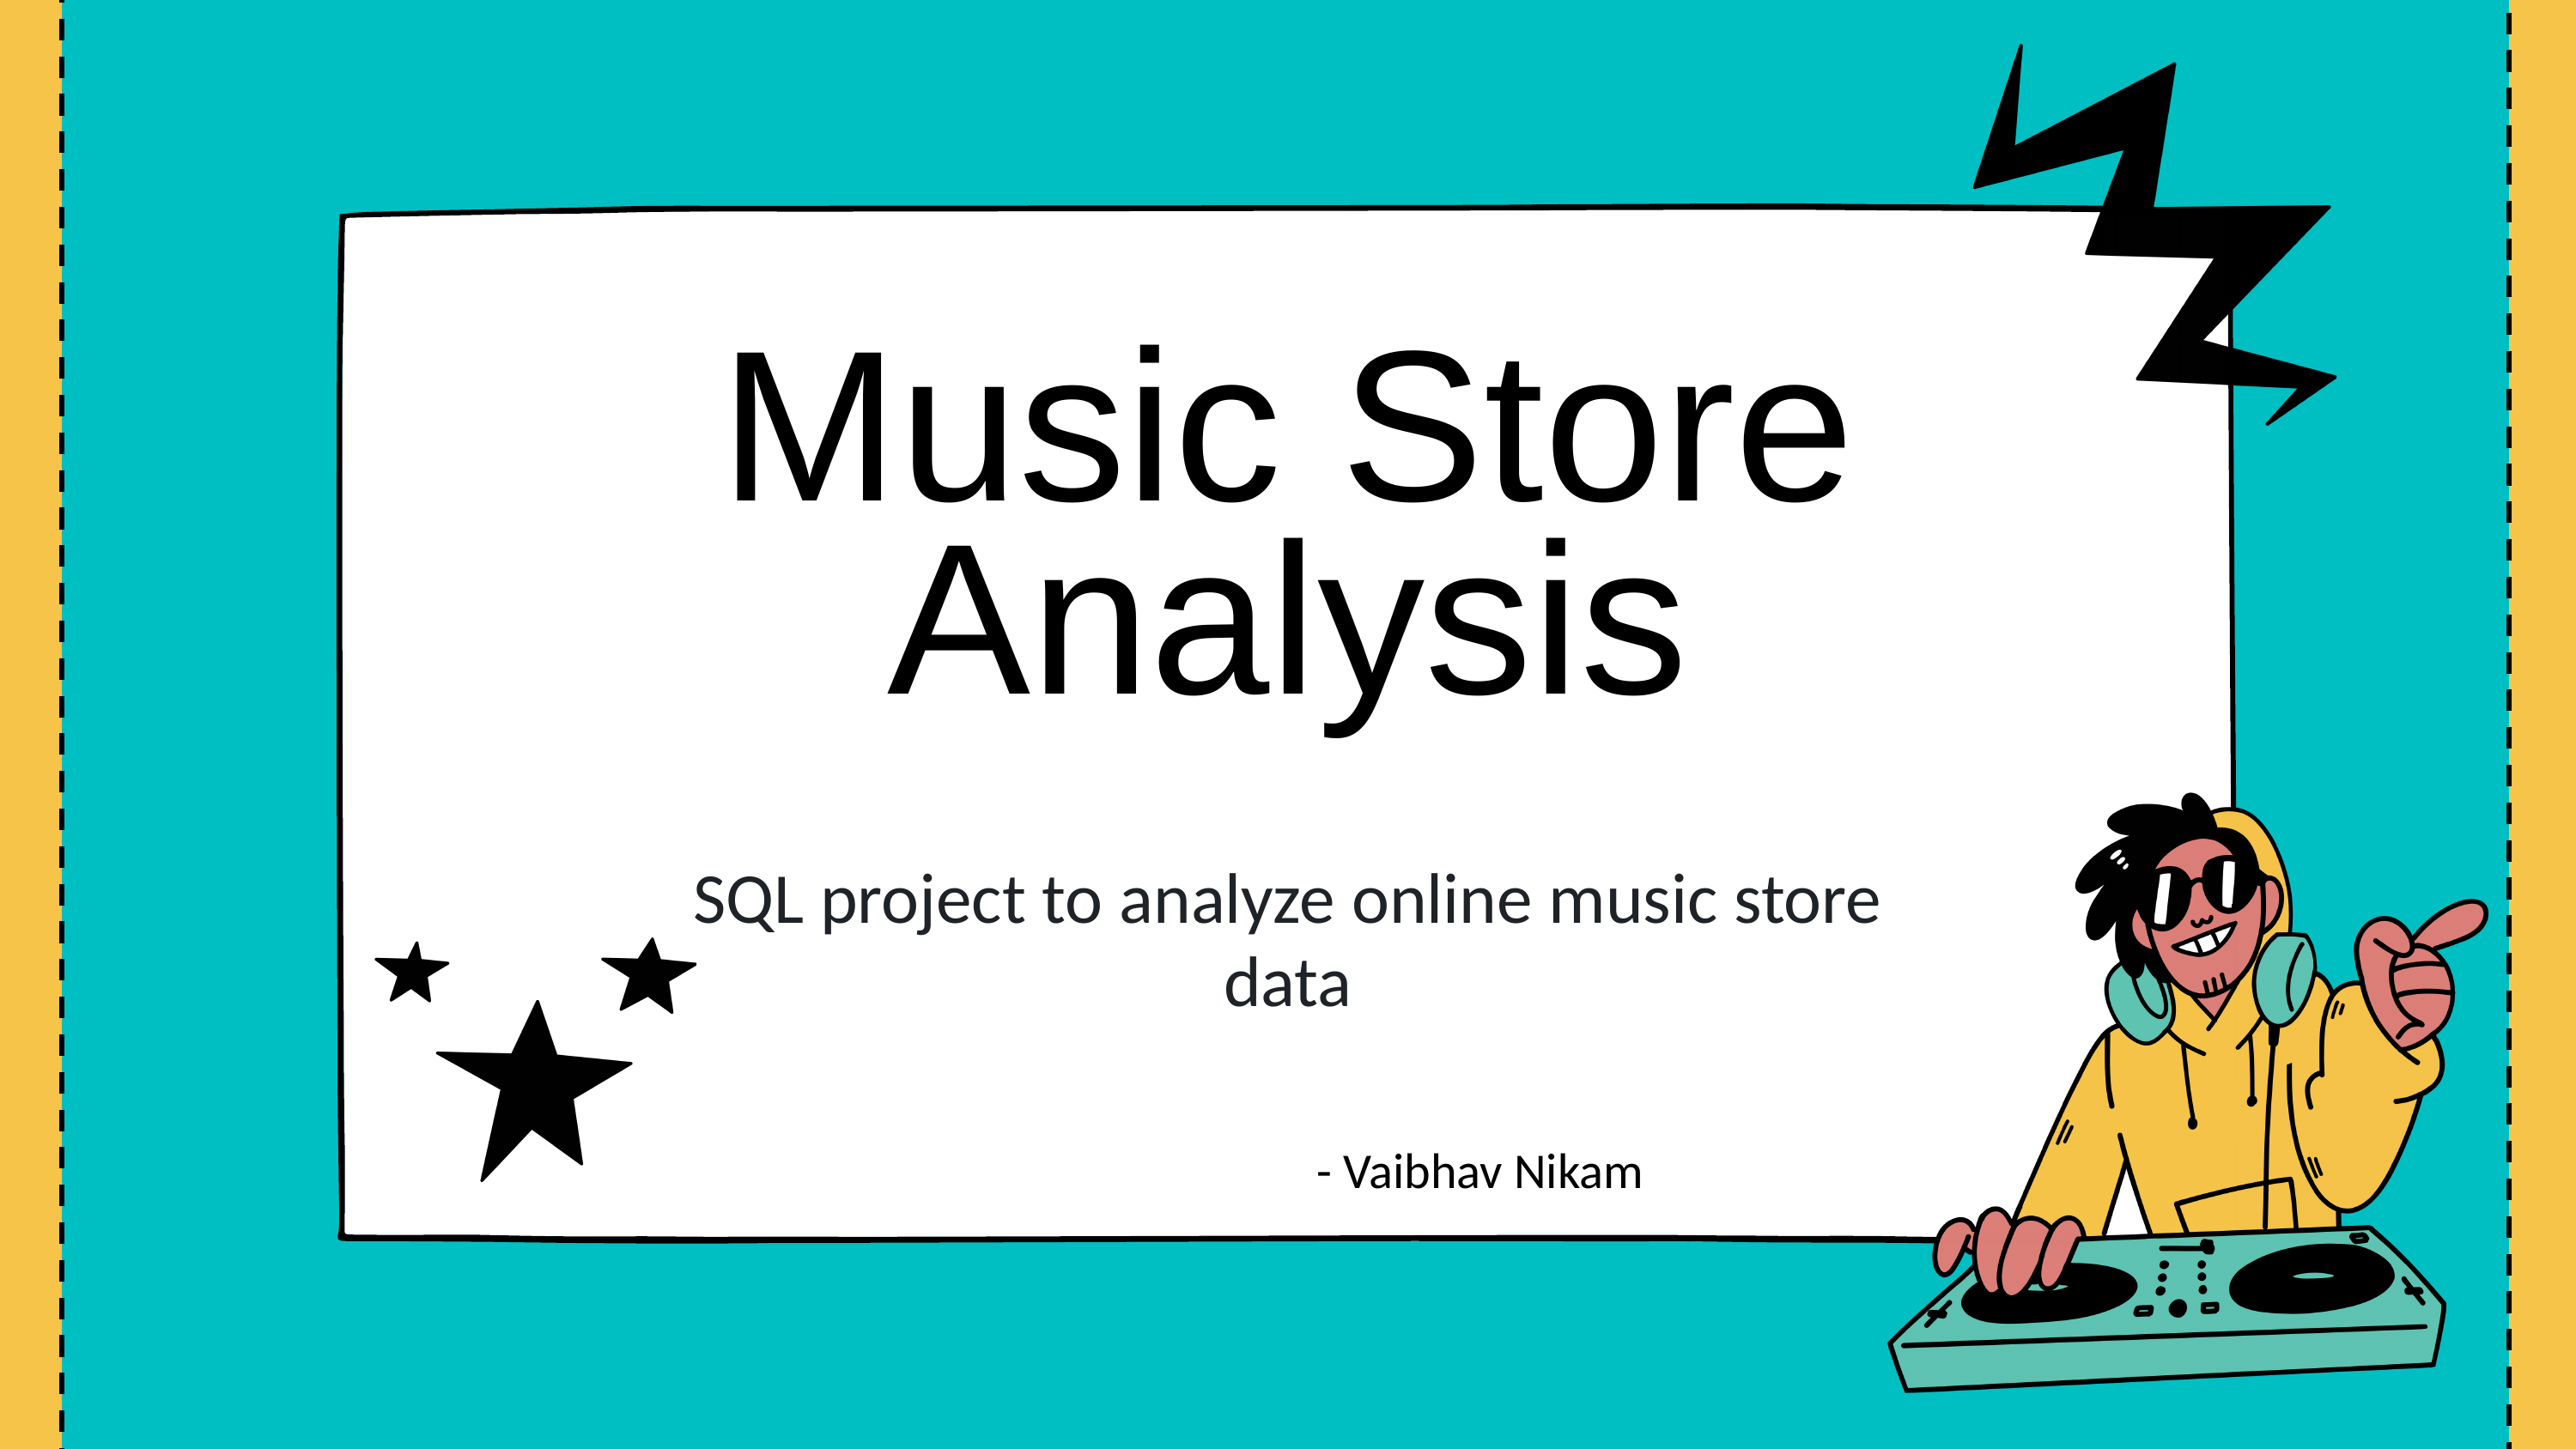

Music Store Analysis

SQL project to analyze online music store data

- Vaibhav Nikam